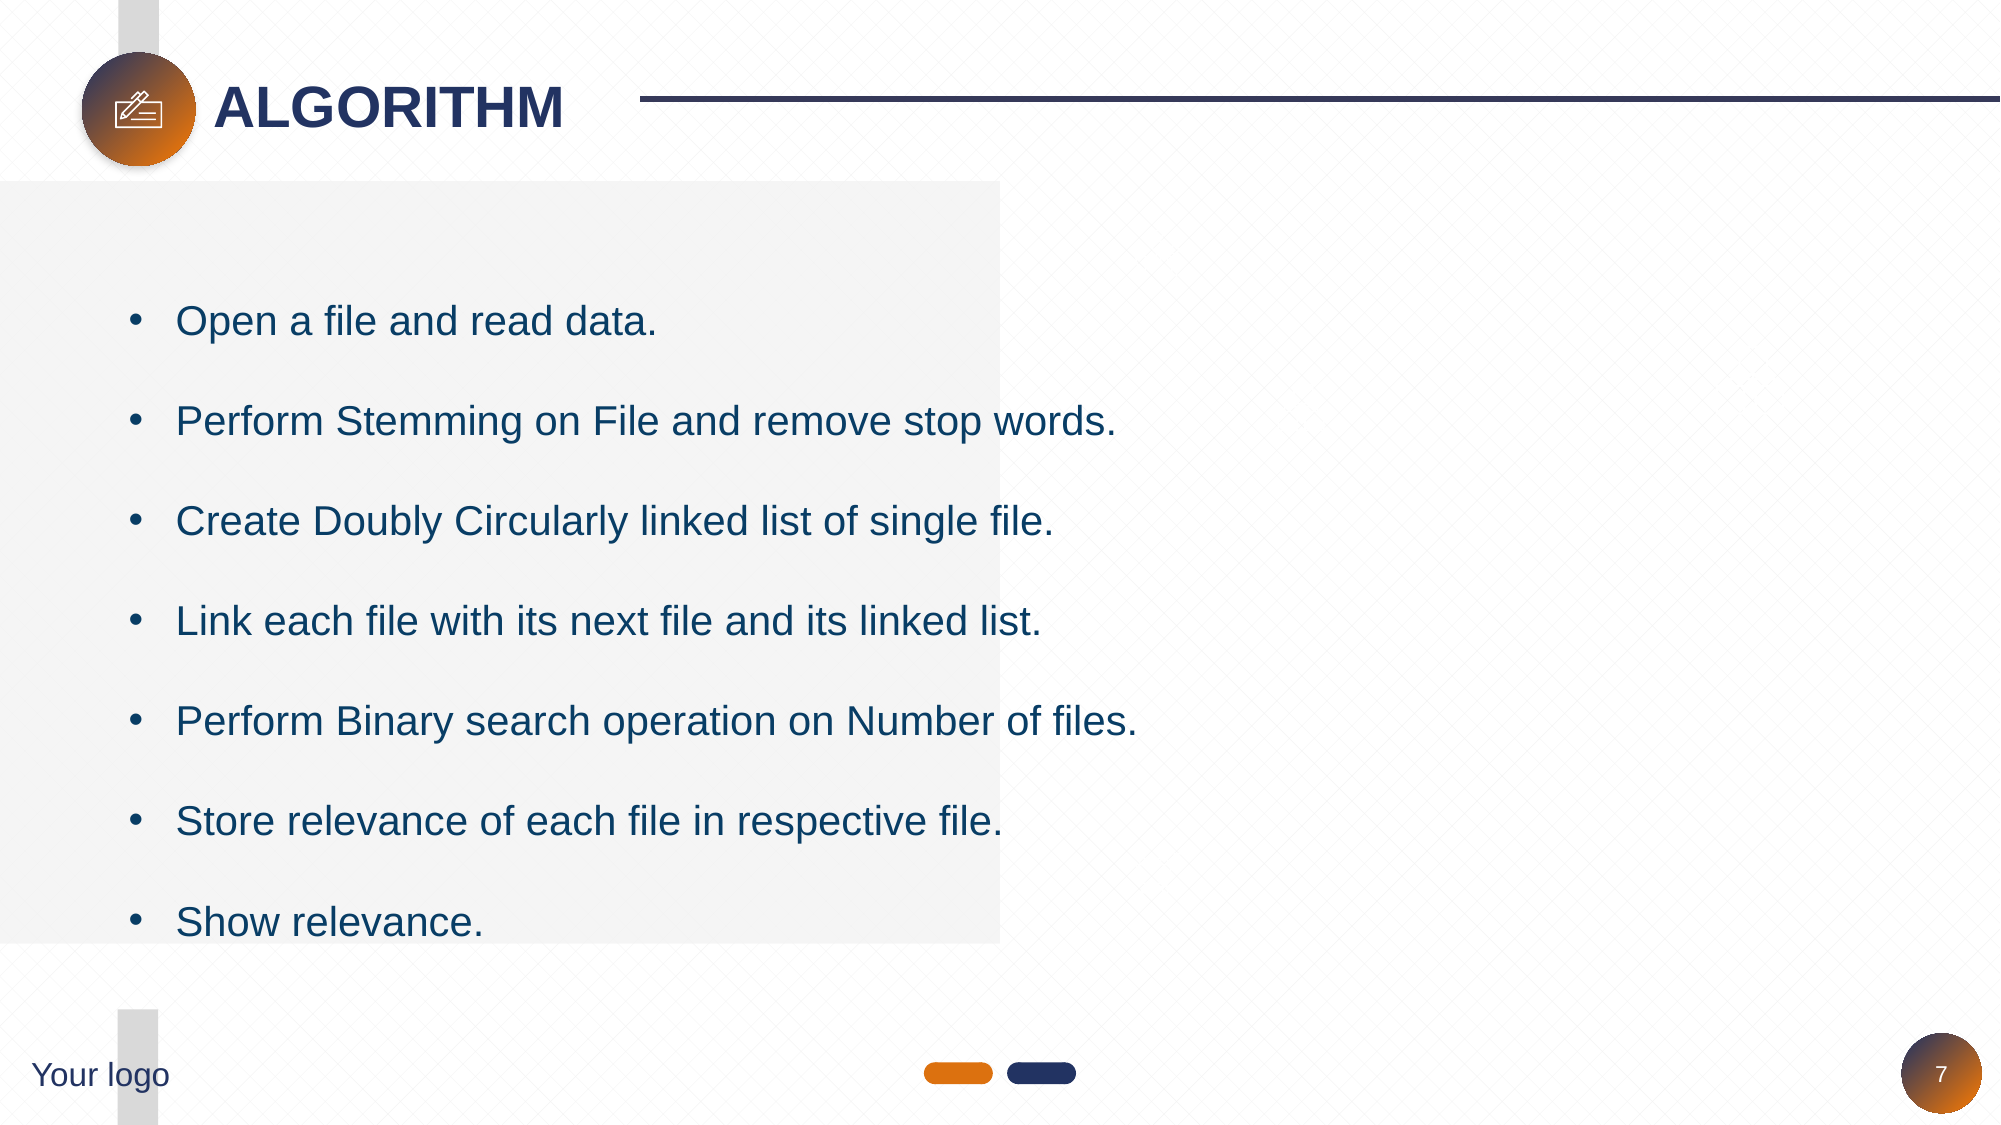

ALGORITHM

Open a file and read data.
Perform Stemming on File and remove stop words.
Create Doubly Circularly linked list of single file.
Link each file with its next file and its linked list.
Perform Binary search operation on Number of files.
Store relevance of each file in respective file.
Show relevance.

7
Your logo